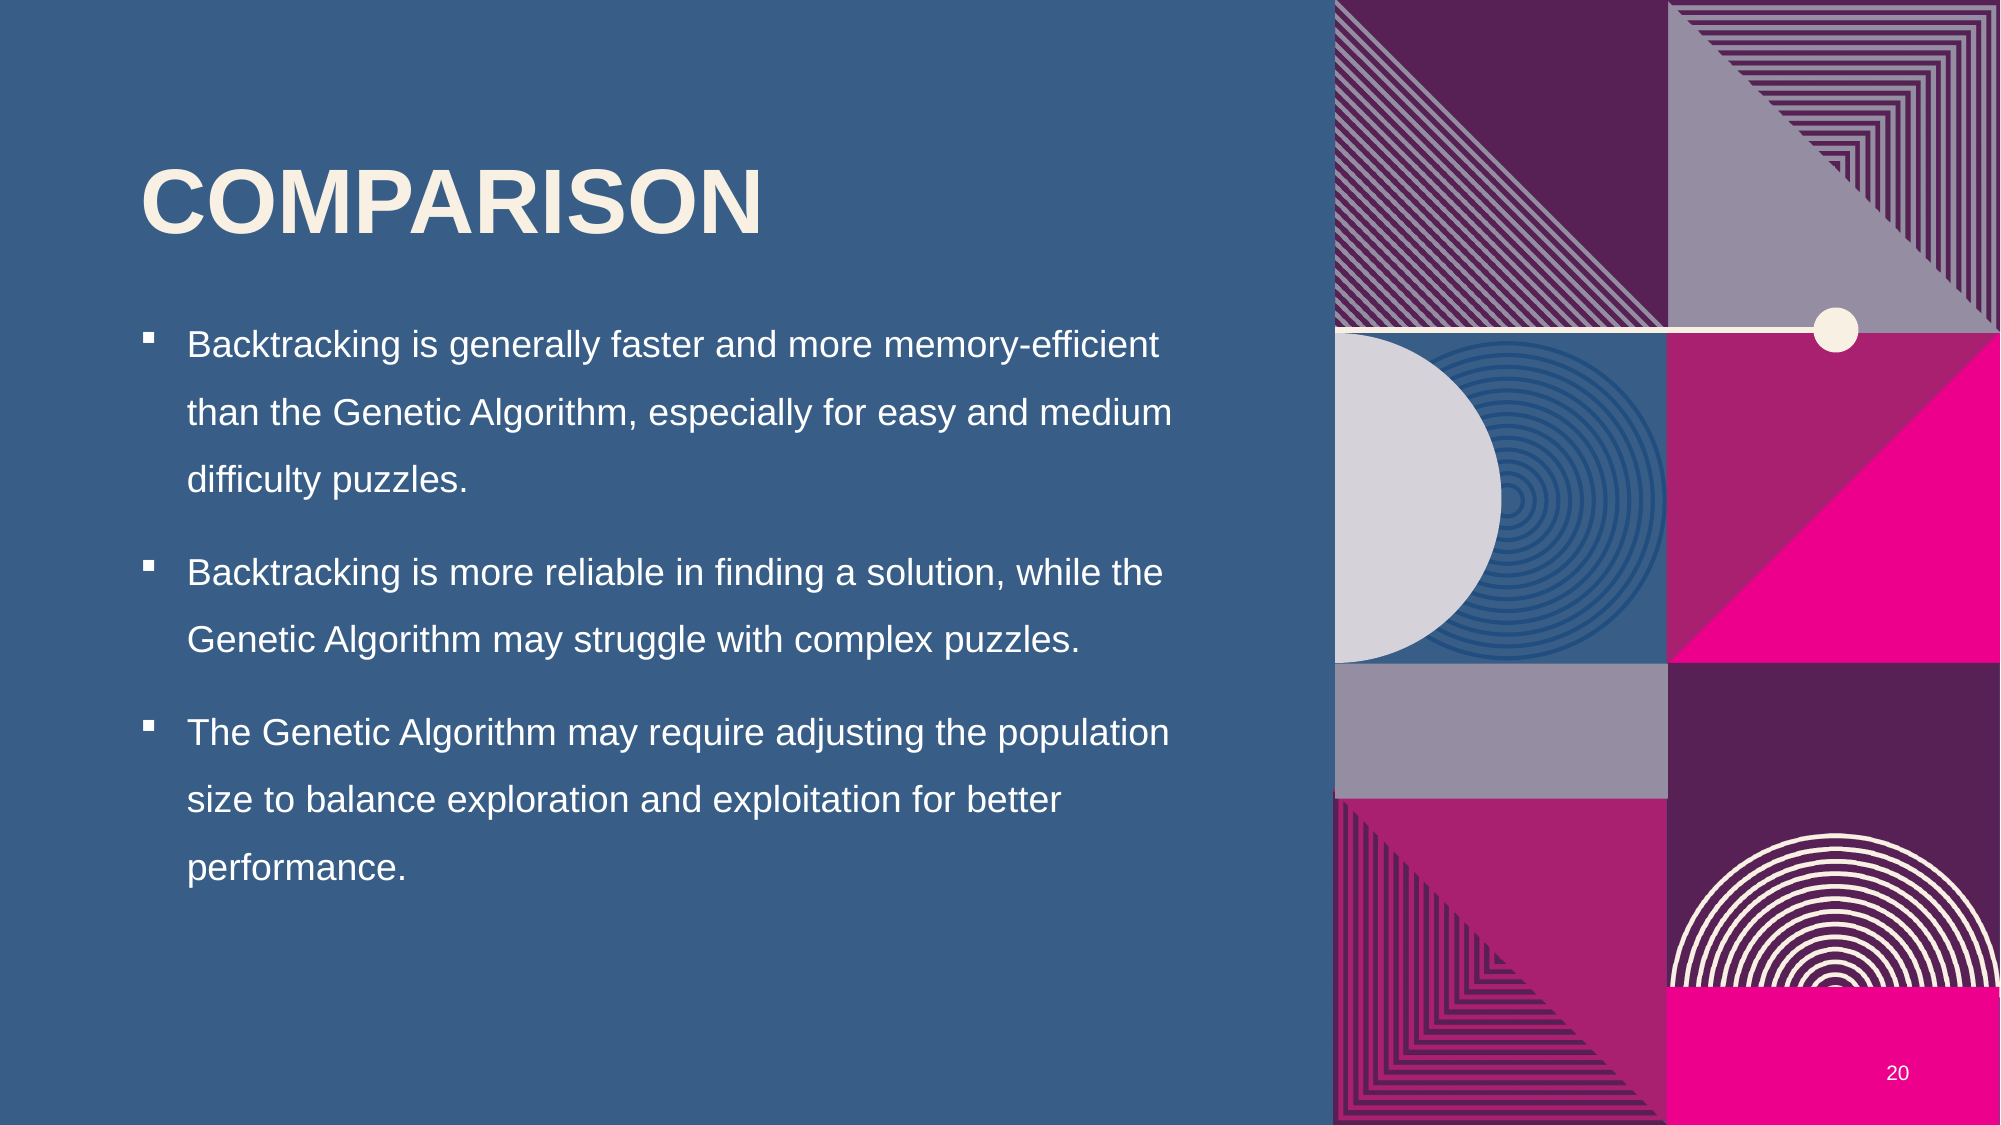

# Comparison
Backtracking is generally faster and more memory-efficient than the Genetic Algorithm, especially for easy and medium difficulty puzzles.
Backtracking is more reliable in finding a solution, while the Genetic Algorithm may struggle with complex puzzles.
The Genetic Algorithm may require adjusting the population size to balance exploration and exploitation for better performance.
20